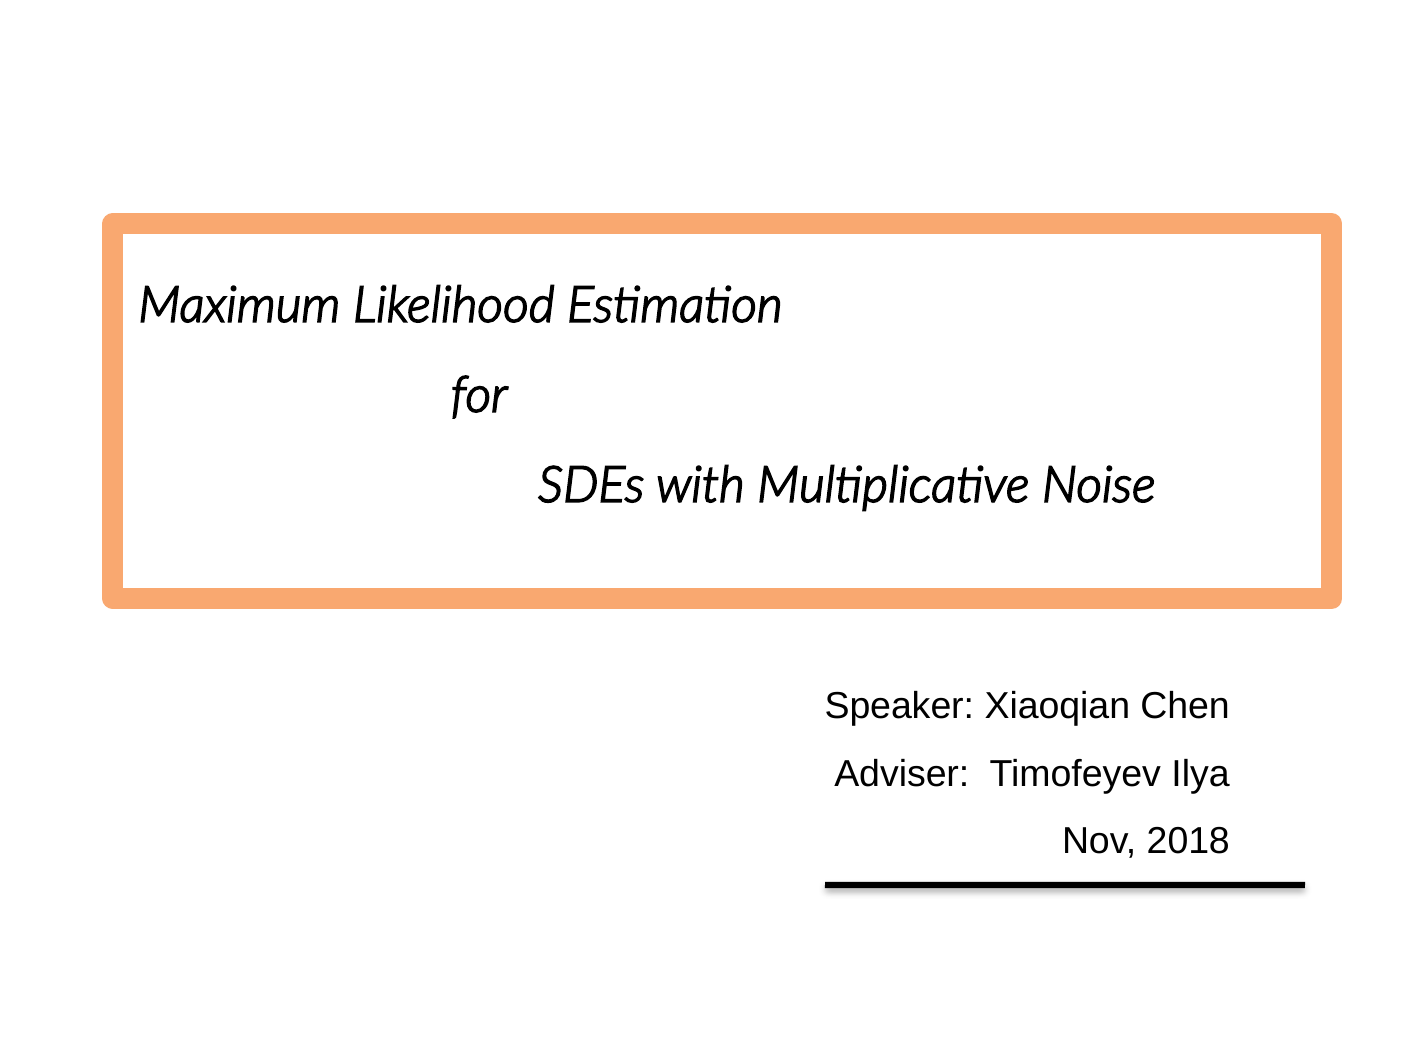

Maximum Likelihood Estimation
                         for
                                SDEs with Multiplicative Noise
Speaker: Xiaoqian Chen
Adviser:  Timofeyev Ilya
Nov, 2018